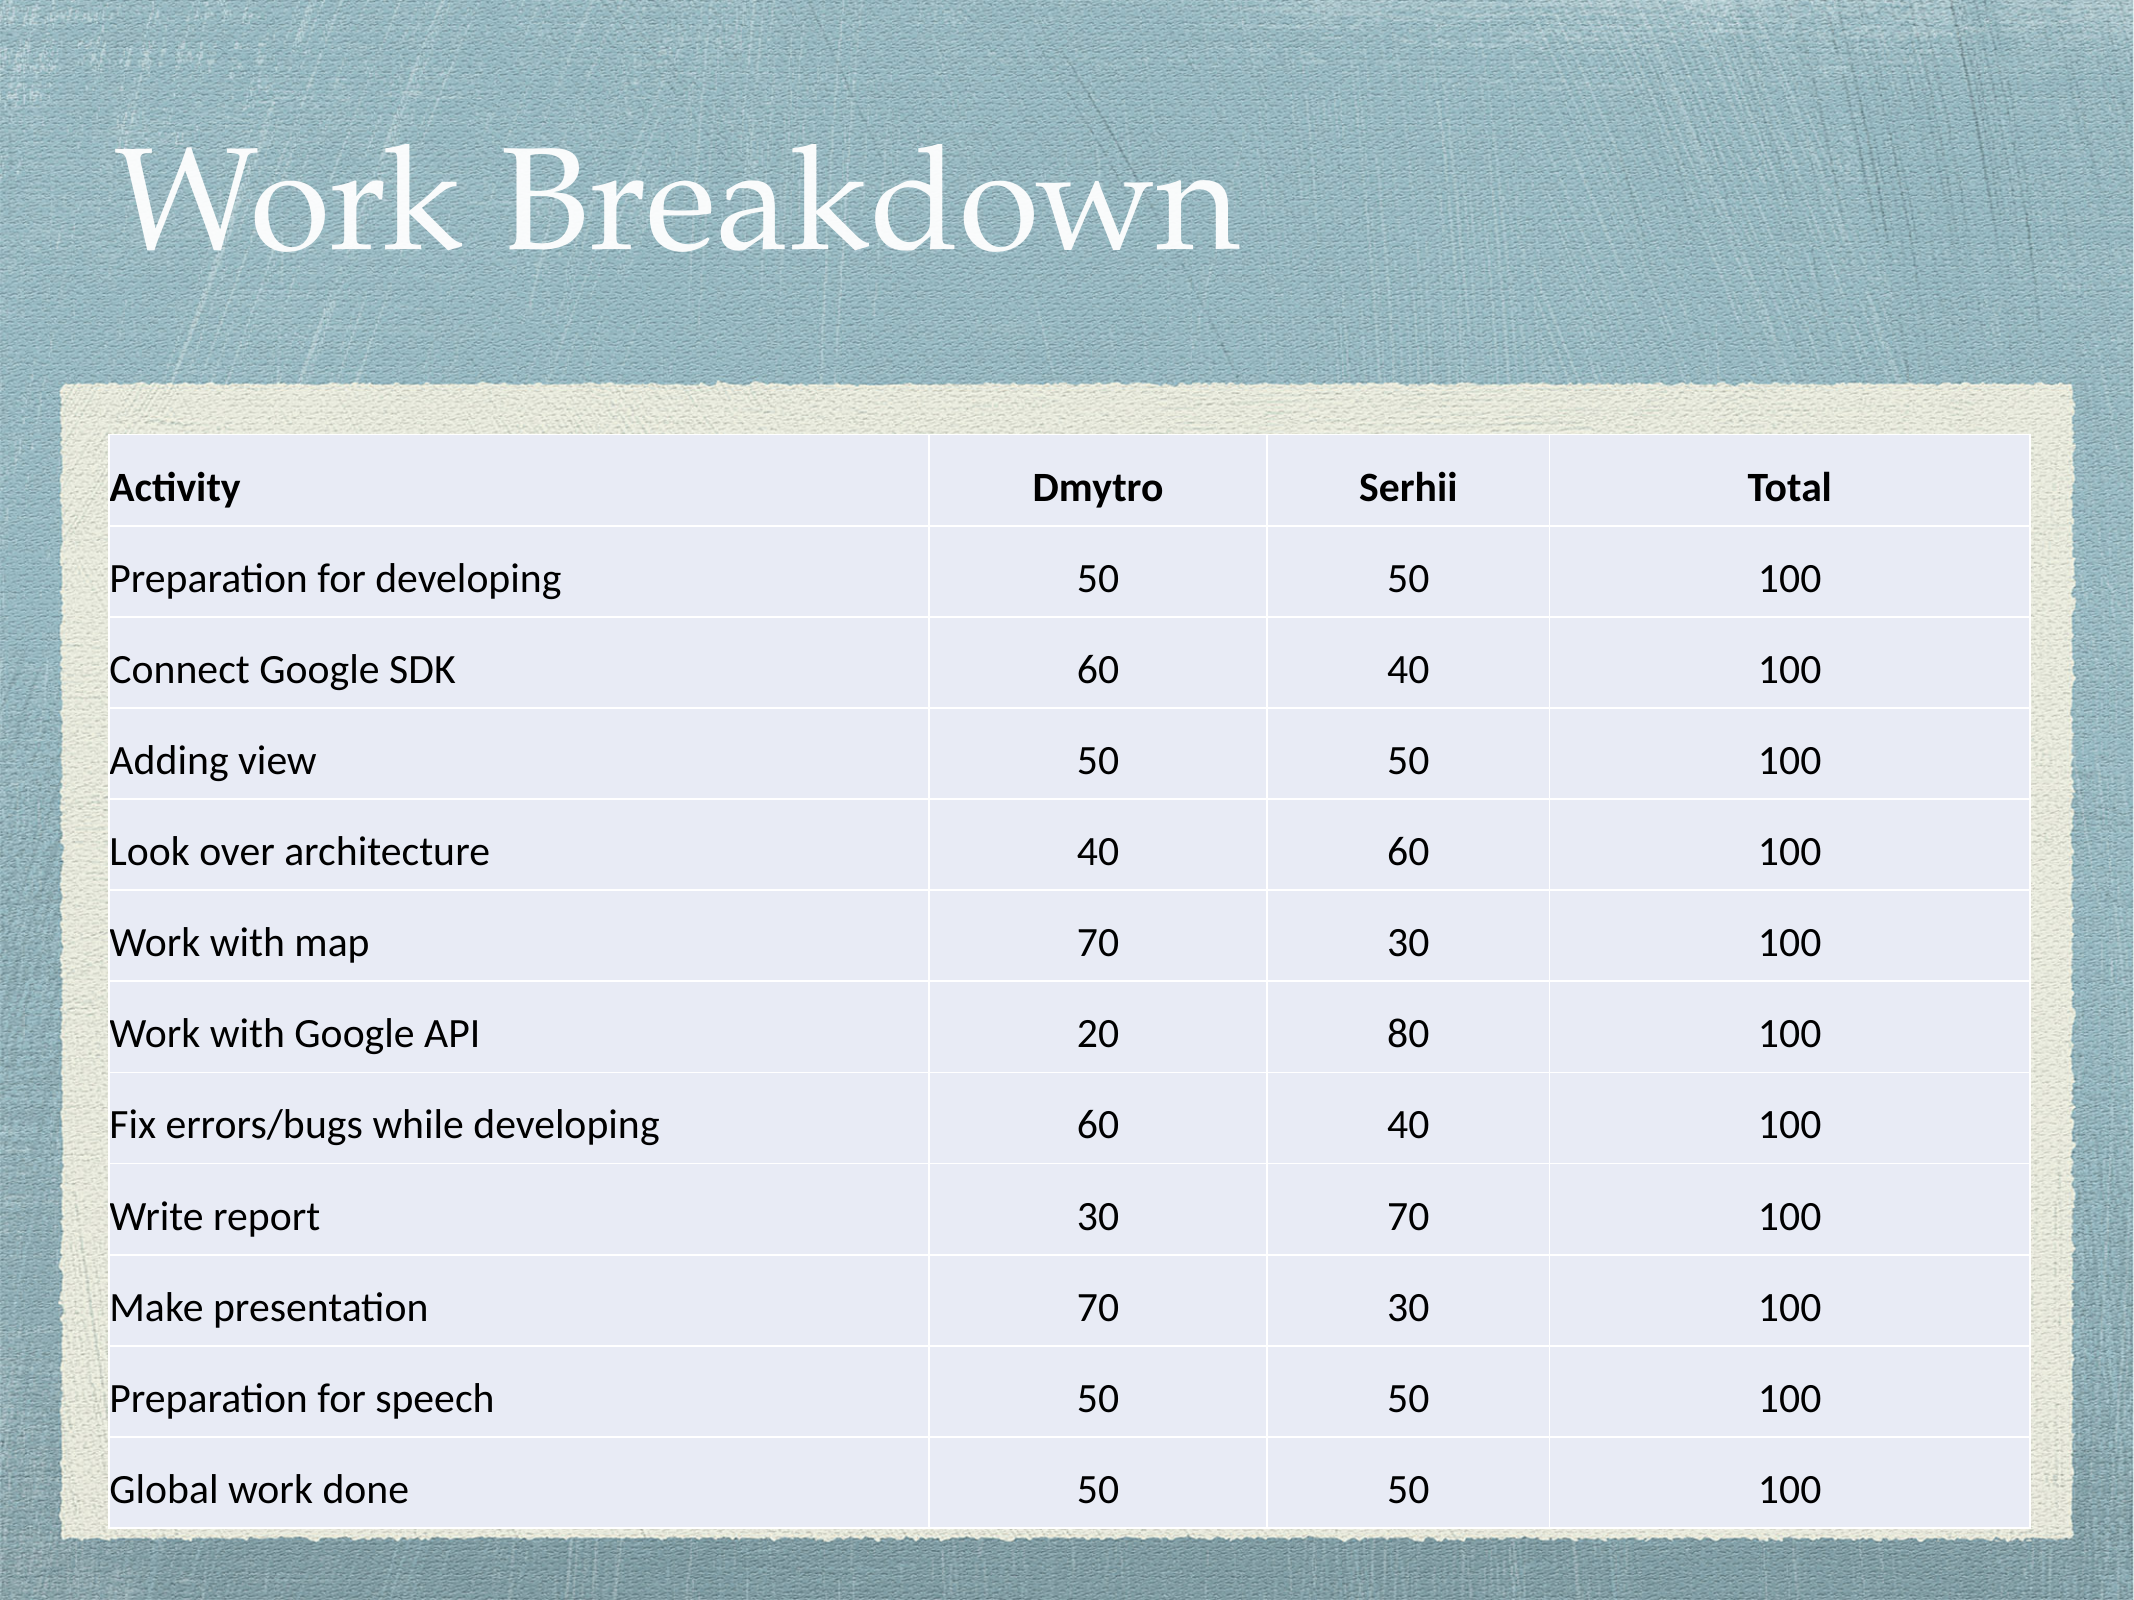

# Work Breakdown
| Activity | Dmytro | Serhii | Total |
| --- | --- | --- | --- |
| Preparation for developing | 50 | 50 | 100 |
| Connect Google SDK | 60 | 40 | 100 |
| Adding view | 50 | 50 | 100 |
| Look over architecture | 40 | 60 | 100 |
| Work with map | 70 | 30 | 100 |
| Work with Google API | 20 | 80 | 100 |
| Fix errors/bugs while developing | 60 | 40 | 100 |
| Write report | 30 | 70 | 100 |
| Make presentation | 70 | 30 | 100 |
| Preparation for speech | 50 | 50 | 100 |
| Global work done | 50 | 50 | 100 |